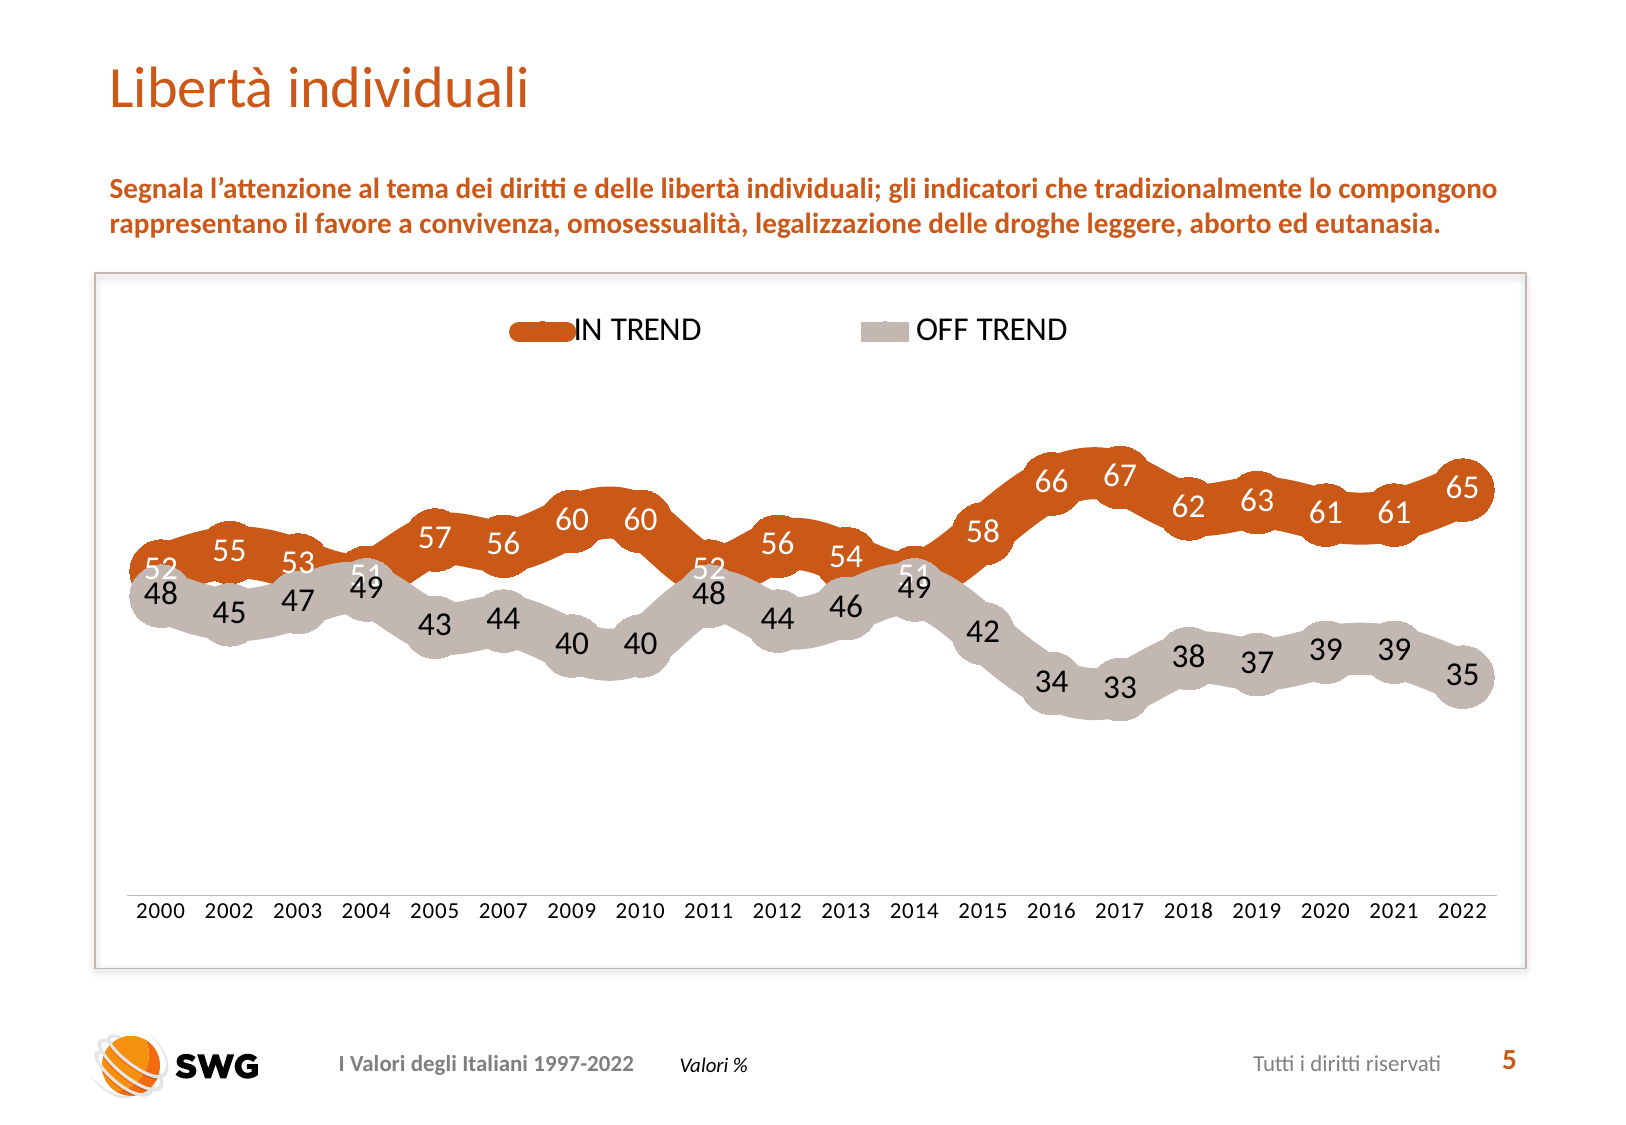

# Libertà individuali
Segnala l’attenzione al tema dei diritti e delle libertà individuali; gli indicatori che tradizionalmente lo compongono rappresentano il favore a convivenza, omosessualità, legalizzazione delle droghe leggere, aborto ed eutanasia.

### Chart

| Category | IN TREND  | OFF TREND |
|---|---|---|
| 2000 | 52.0 | 48.0 |
| 2002 | 55.0 | 45.0 |
| 2003 | 53.0 | 47.0 |
| 2004 | 51.0 | 49.0 |
| 2005 | 57.0 | 43.0 |
| 2007 | 56.0 | 44.0 |
| 2009 | 60.0 | 40.0 |
| 2010 | 60.0 | 40.0 |
| 2011 | 52.0 | 48.0 |
| 2012 | 56.0 | 44.0 |
| 2013 | 54.0 | 46.0 |
| 2014 | 51.0 | 49.0 |
| 2015 | 58.0 | 42.0 |
| 2016 | 66.0 | 34.0 |
| 2017 | 67.0 | 33.0 |
| 2018 | 62.0 | 38.0 |
| 2019 | 63.0 | 37.0 |
| 2020 | 61.0 | 39.0 |
| 2021 | 61.0 | 39.0 |
| 2022 | 65.0 | 35.0 |

5
Valori %